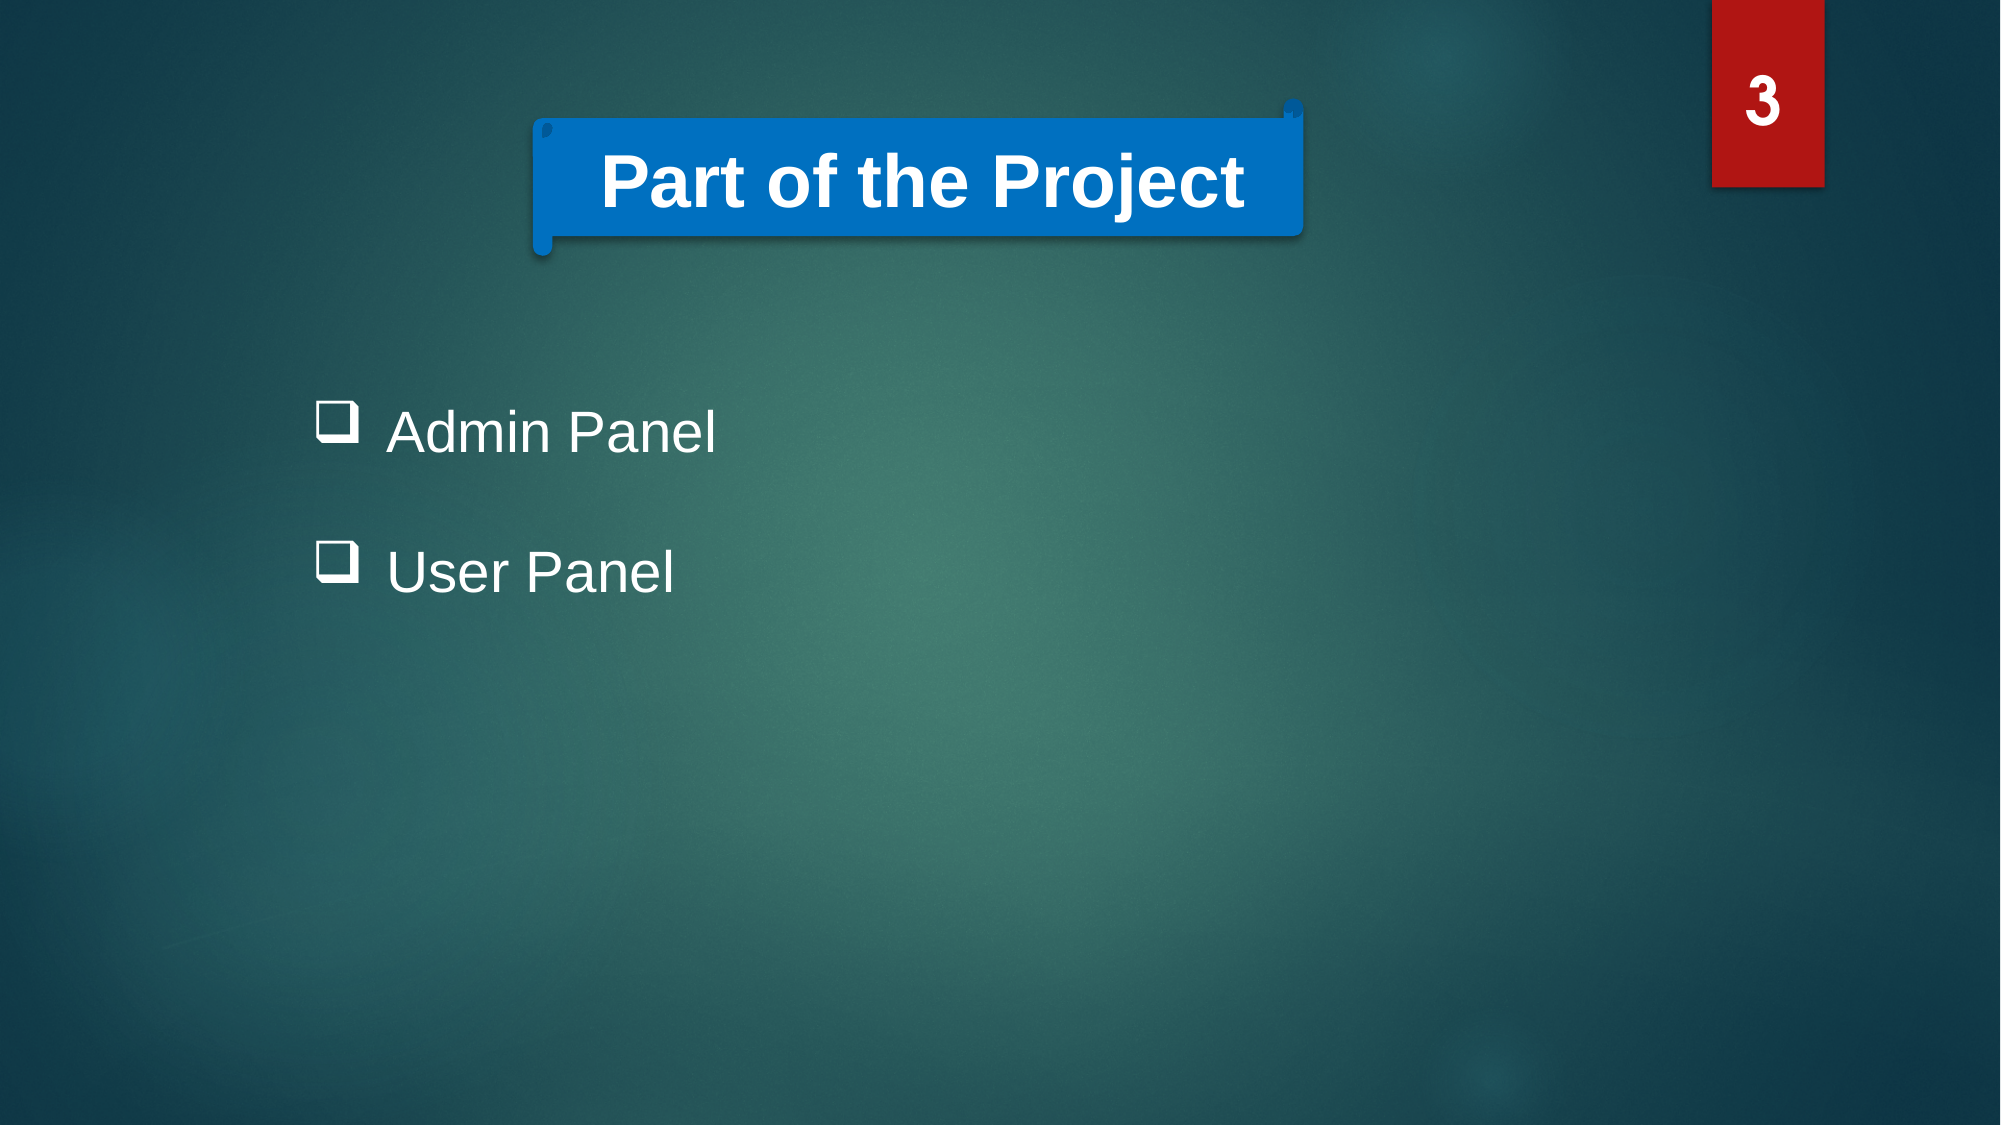

3
Part of the Project
Admin Panel

User Panel